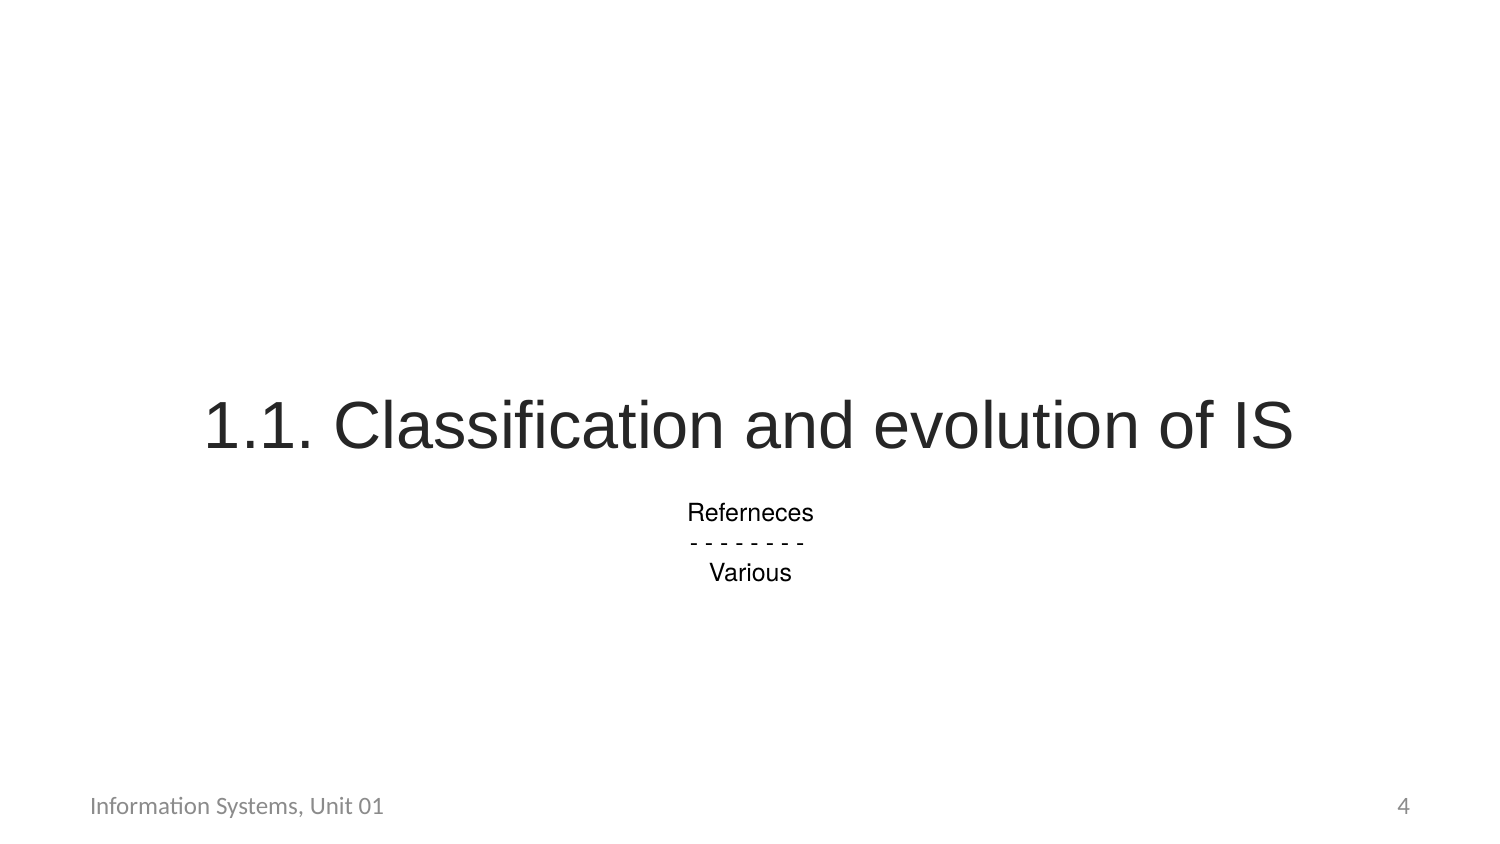

1.1. Classification and evolution of IS
Referneces
- - - - - - - -
Various
Information Systems, Unit 01
4